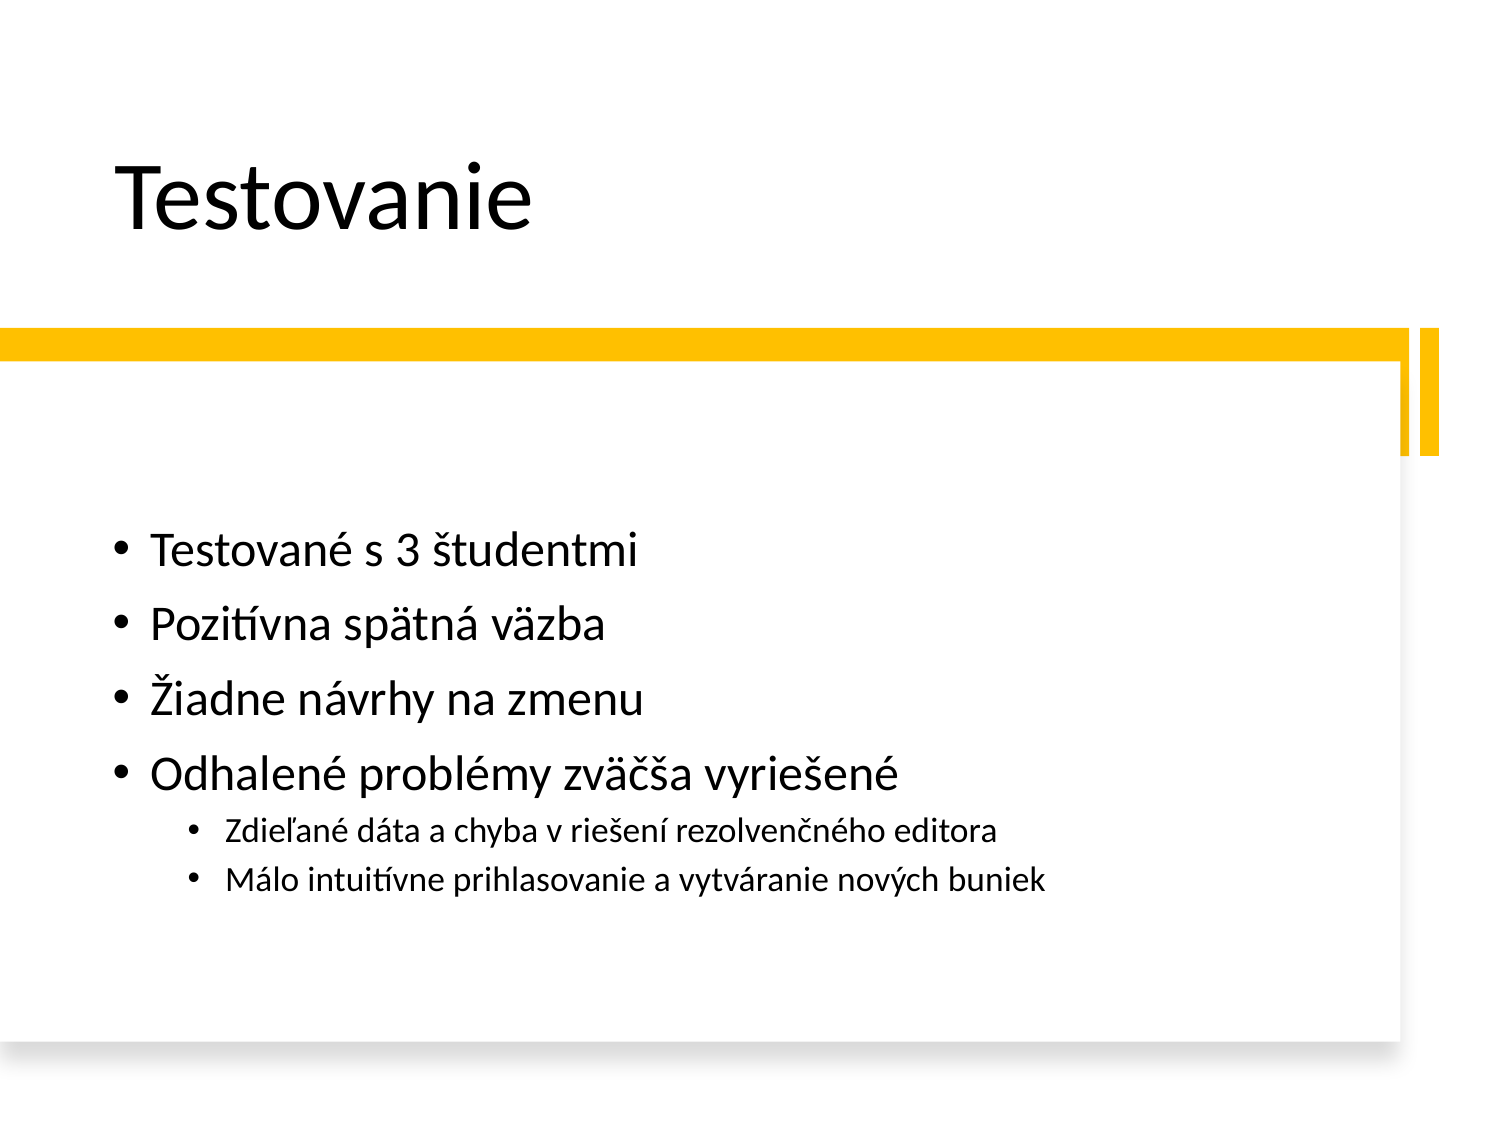

# Testovanie

Testované s 3 študentmi
Pozitívna spätná väzba
Žiadne návrhy na zmenu
Odhalené problémy zväčša vyriešené
Zdieľané dáta a chyba v riešení rezolvenčného editora
Málo intuitívne prihlasovanie a vytváranie nových buniek